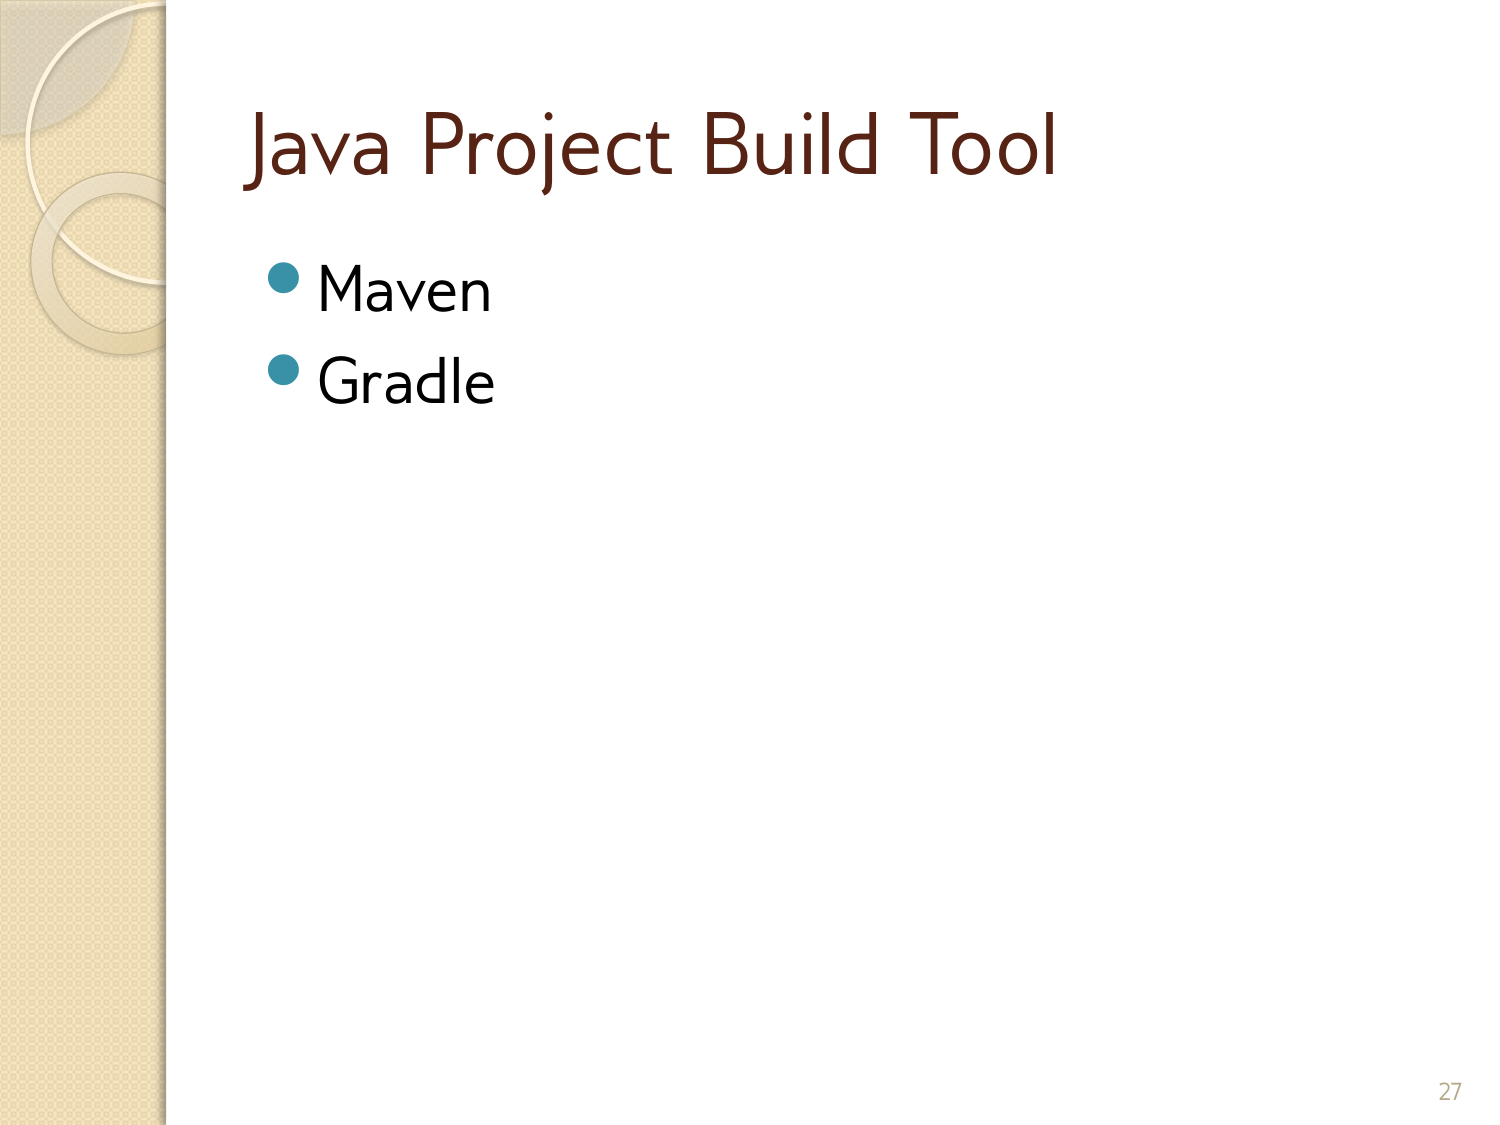

# Java Project Build Tool
Maven
Gradle
27